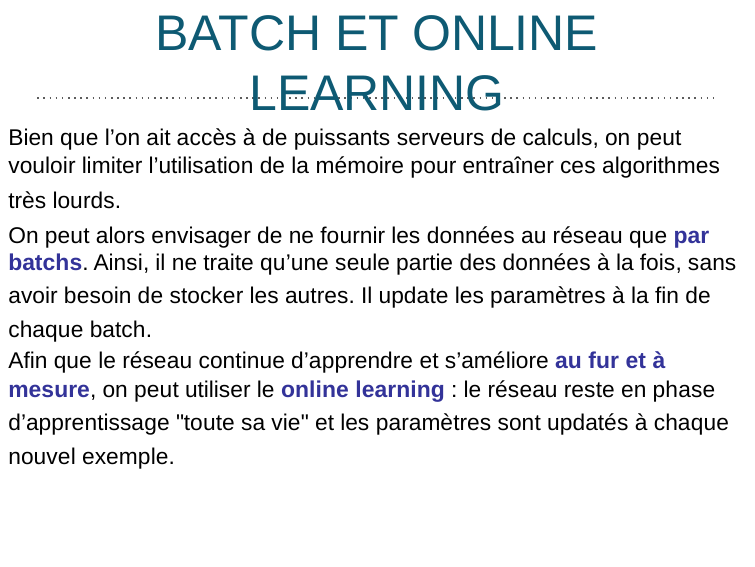

# BATCH ET ONLINE LEARNING
Bien que l’on ait accès à de puissants serveurs de calculs, on peut

vouloir limiter l’utilisation de la mémoire pour entraîner ces algorithmes
très lourds.

On peut alors envisager de ne fournir les données au réseau que par

batchs. Ainsi, il ne traite qu’une seule partie des données à la fois, sans
avoir besoin de stocker les autres. Il update les paramètres à la fin de
chaque batch.

Afin que le réseau continue d’apprendre et s’améliore au fur et à

mesure, on peut utiliser le online learning : le réseau reste en phase
d’apprentissage "toute sa vie" et les paramètres sont updatés à chaque
nouvel exemple.